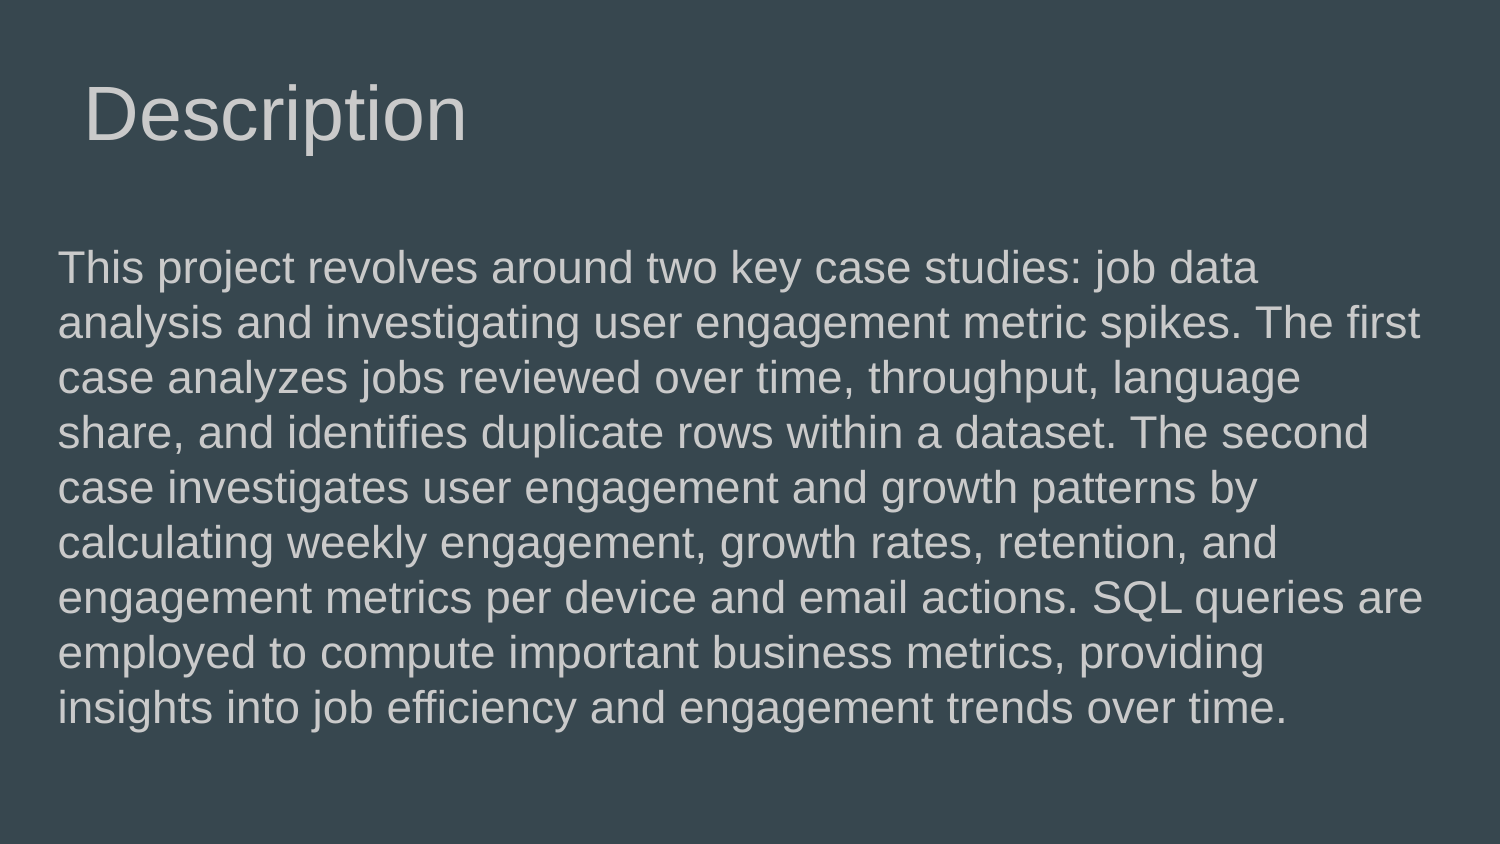

Description
This project revolves around two key case studies: job data analysis and investigating user engagement metric spikes. The first case analyzes jobs reviewed over time, throughput, language share, and identifies duplicate rows within a dataset. The second case investigates user engagement and growth patterns by calculating weekly engagement, growth rates, retention, and engagement metrics per device and email actions. SQL queries are employed to compute important business metrics, providing insights into job efficiency and engagement trends over time.